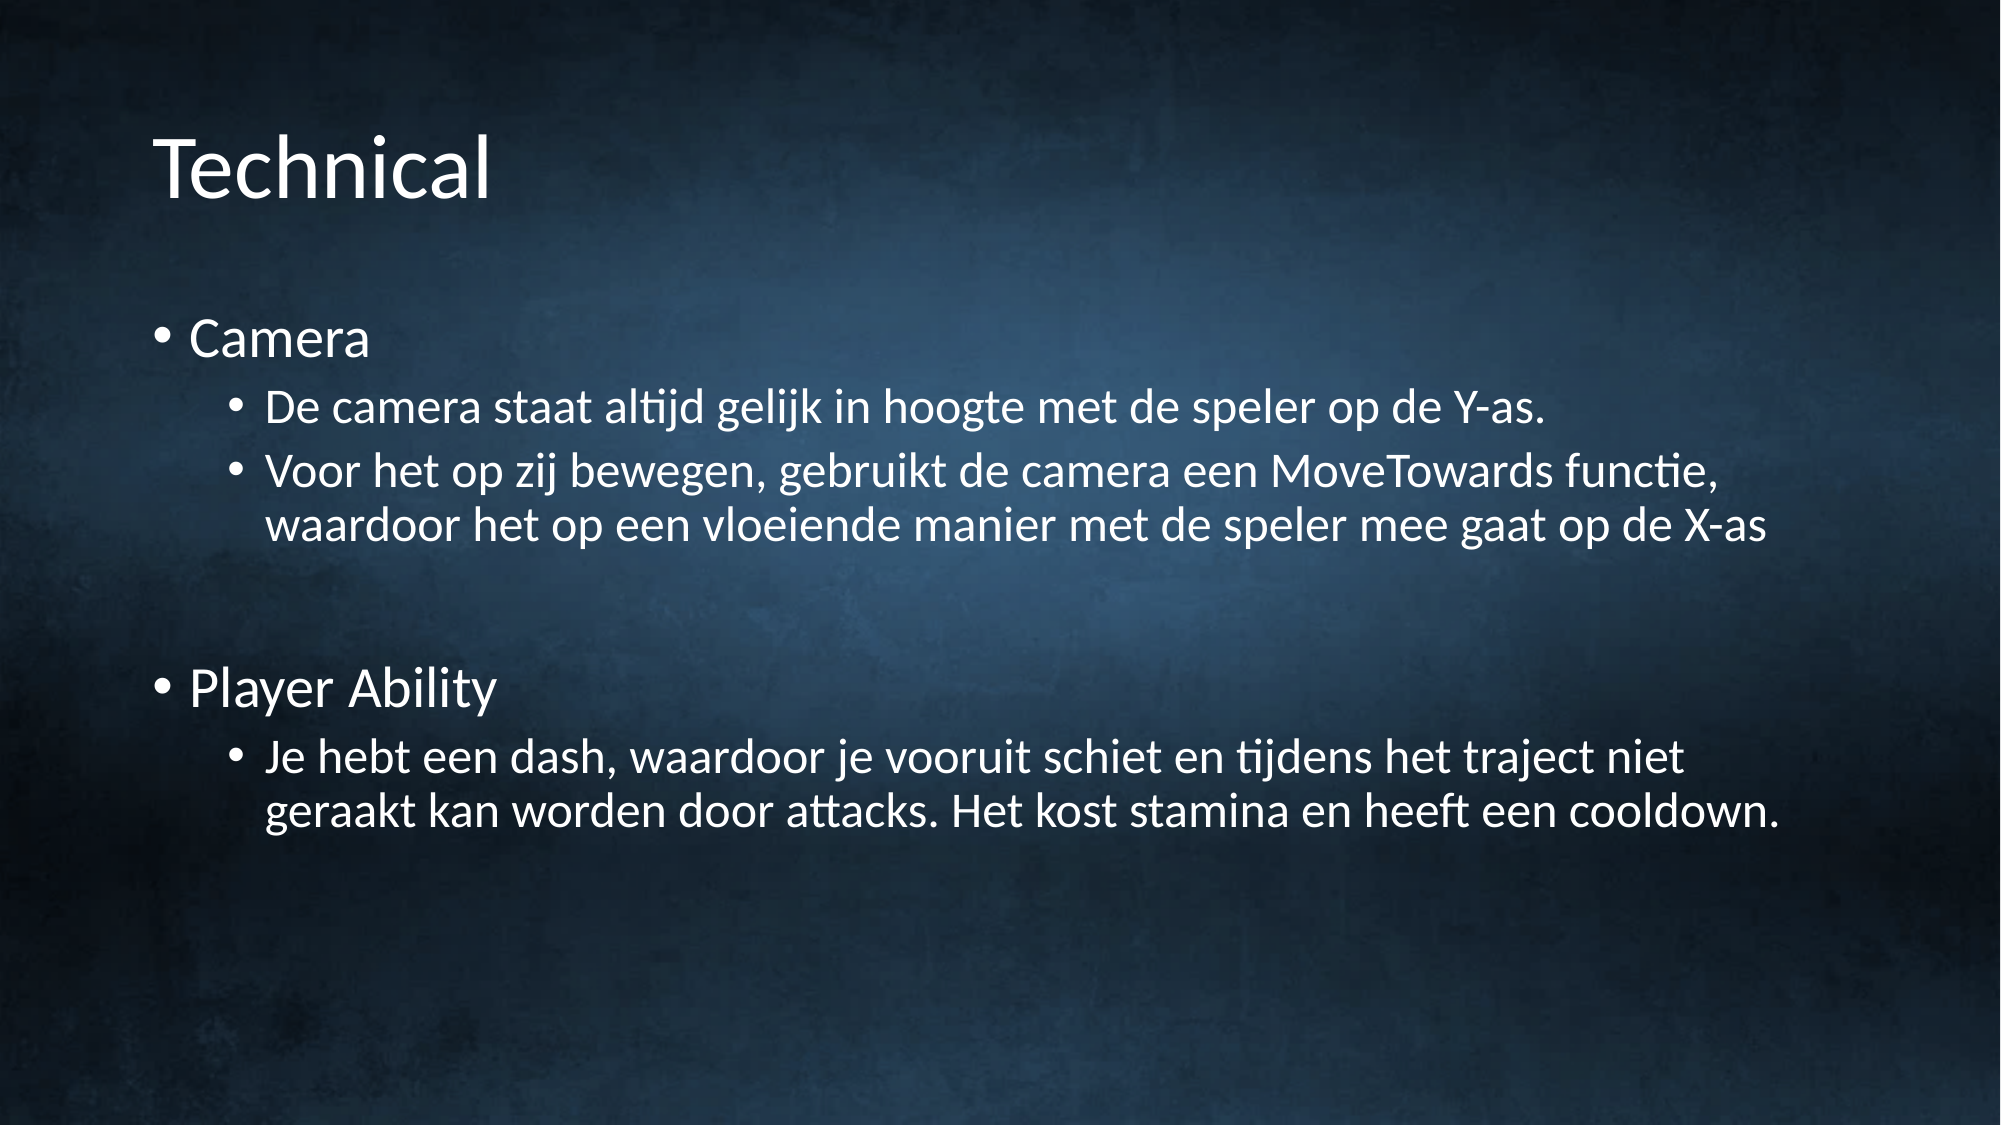

# Technical
Camera
De camera staat altijd gelijk in hoogte met de speler op de Y-as.
Voor het op zij bewegen, gebruikt de camera een MoveTowards functie, waardoor het op een vloeiende manier met de speler mee gaat op de X-as

Player Ability
Je hebt een dash, waardoor je vooruit schiet en tijdens het traject niet geraakt kan worden door attacks. Het kost stamina en heeft een cooldown.